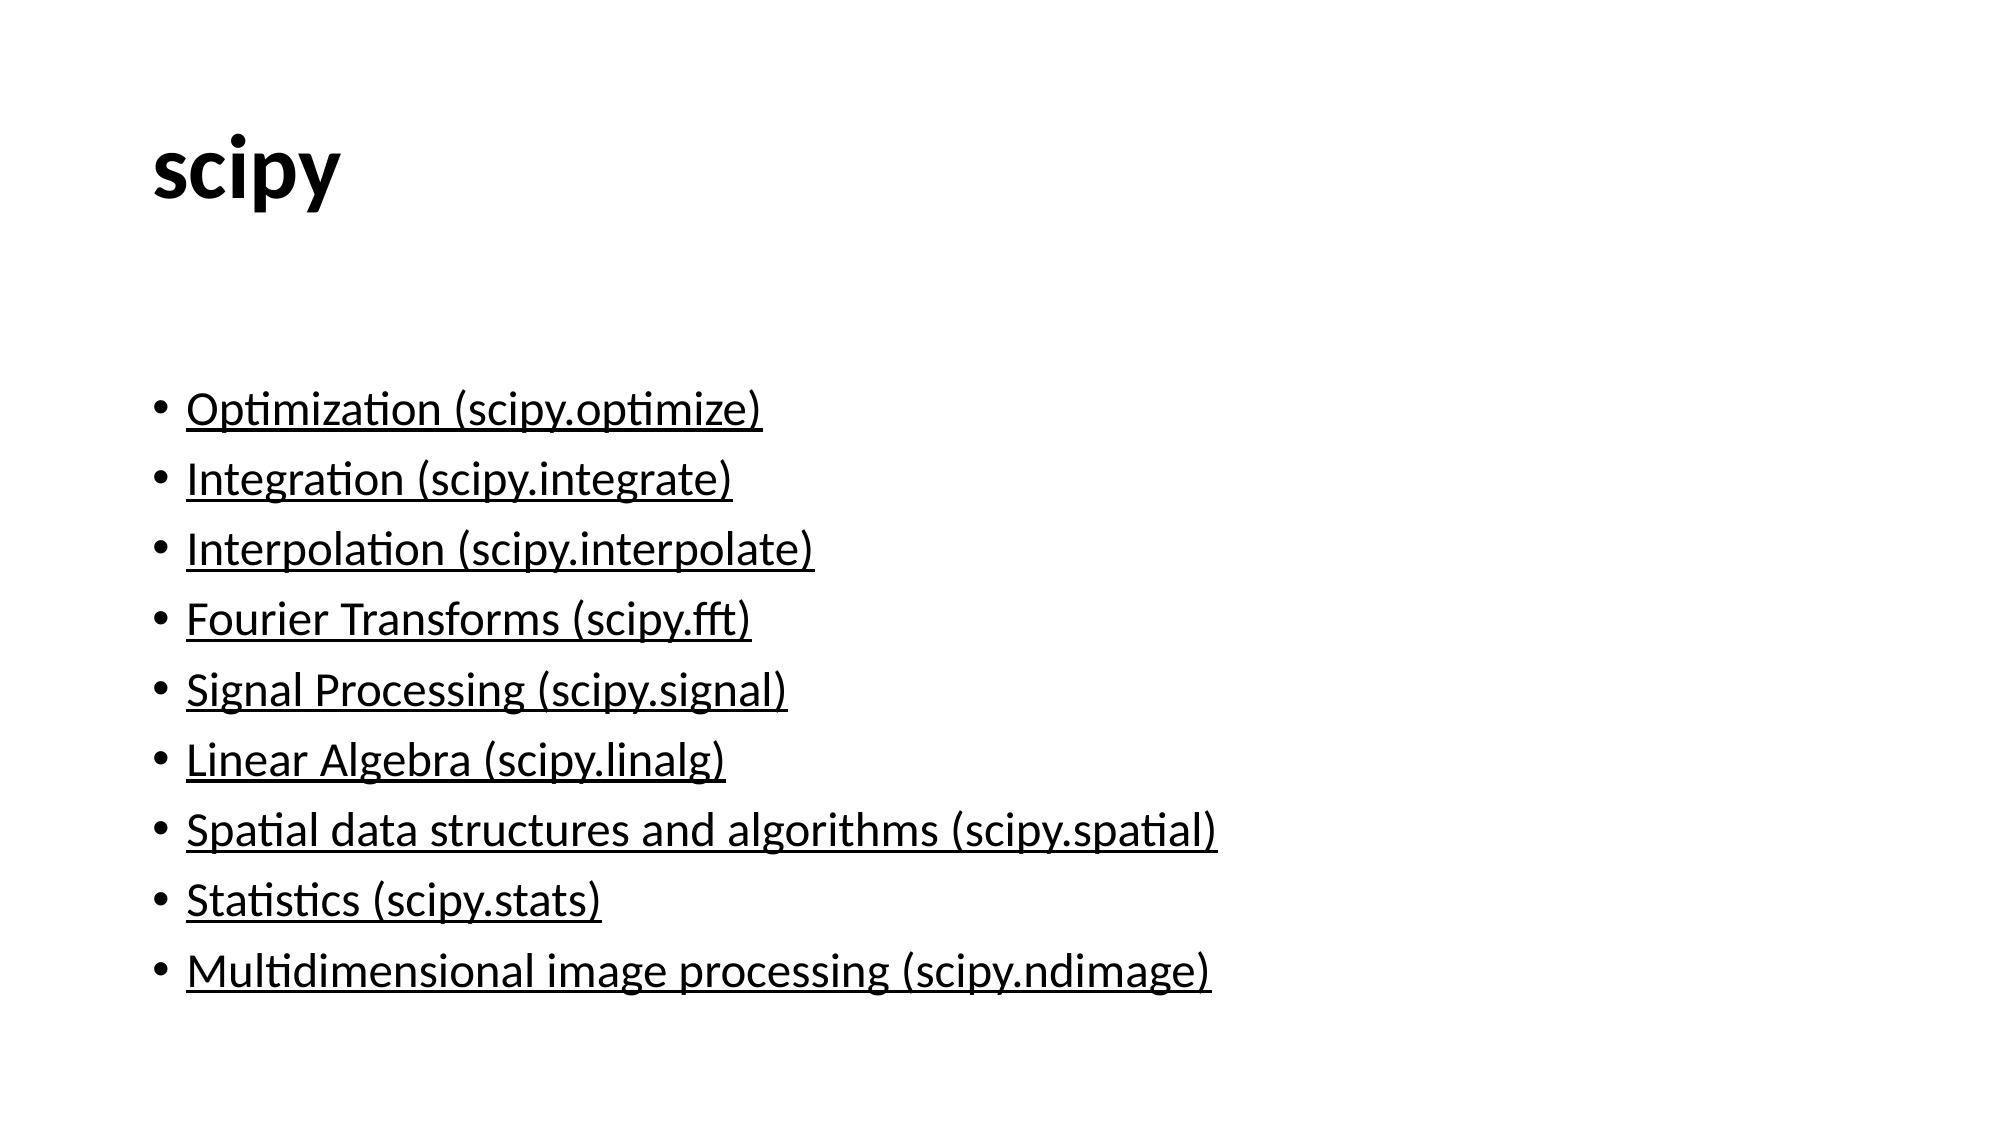

# scipy

Optimization (scipy.optimize)
Integration (scipy.integrate)
Interpolation (scipy.interpolate)
Fourier Transforms (scipy.fft)
Signal Processing (scipy.signal)
Linear Algebra (scipy.linalg)
Spatial data structures and algorithms (scipy.spatial)
Statistics (scipy.stats)
Multidimensional image processing (scipy.ndimage)